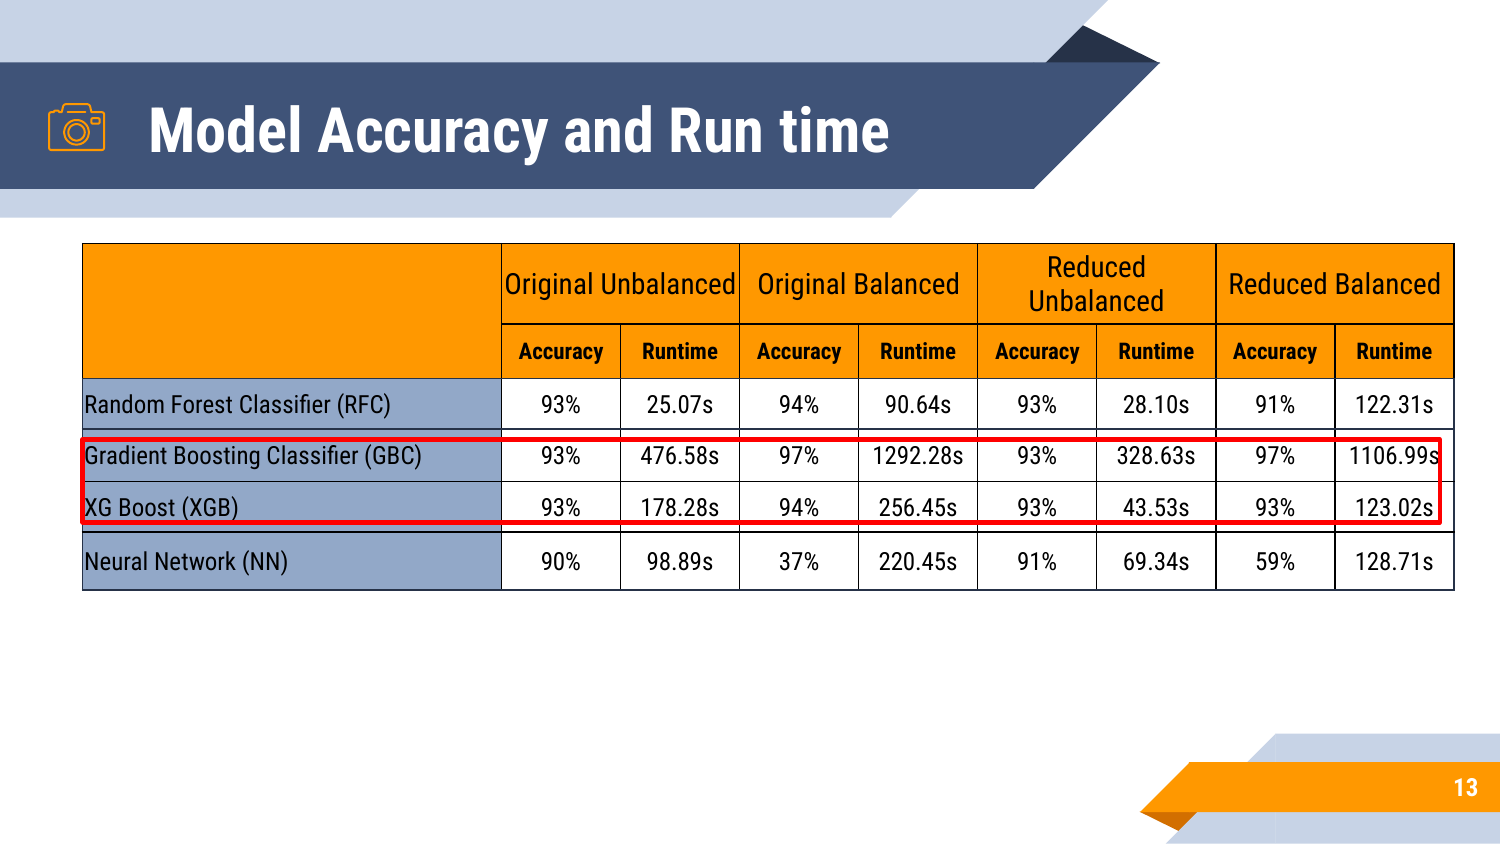

# Model Accuracy and Run time

|  | Original Unbalanced |  | Original Balanced |  | Reduced Unbalanced |  | Reduced Balanced |  |
| --- | --- | --- | --- | --- | --- | --- | --- | --- |
|  | Accuracy | Runtime | Accuracy | Runtime | Accuracy | Runtime | Accuracy | Runtime |
| Random Forest Classifier (RFC) | 93% | 25.07s | 94% | 90.64s | 93% | 28.10s | 91% | 122.31s |
| Gradient Boosting Classifier (GBC) | 93% | 476.58s | 97% | 1292.28s | 93% | 328.63s | 97% | 1106.99s |
| XG Boost (XGB) | 93% | 178.28s | 94% | 256.45s | 93% | 43.53s | 93% | 123.02s |
| Neural Network (NN) | 90% | 98.89s | 37% | 220.45s | 91% | 69.34s | 59% | 128.71s |

13